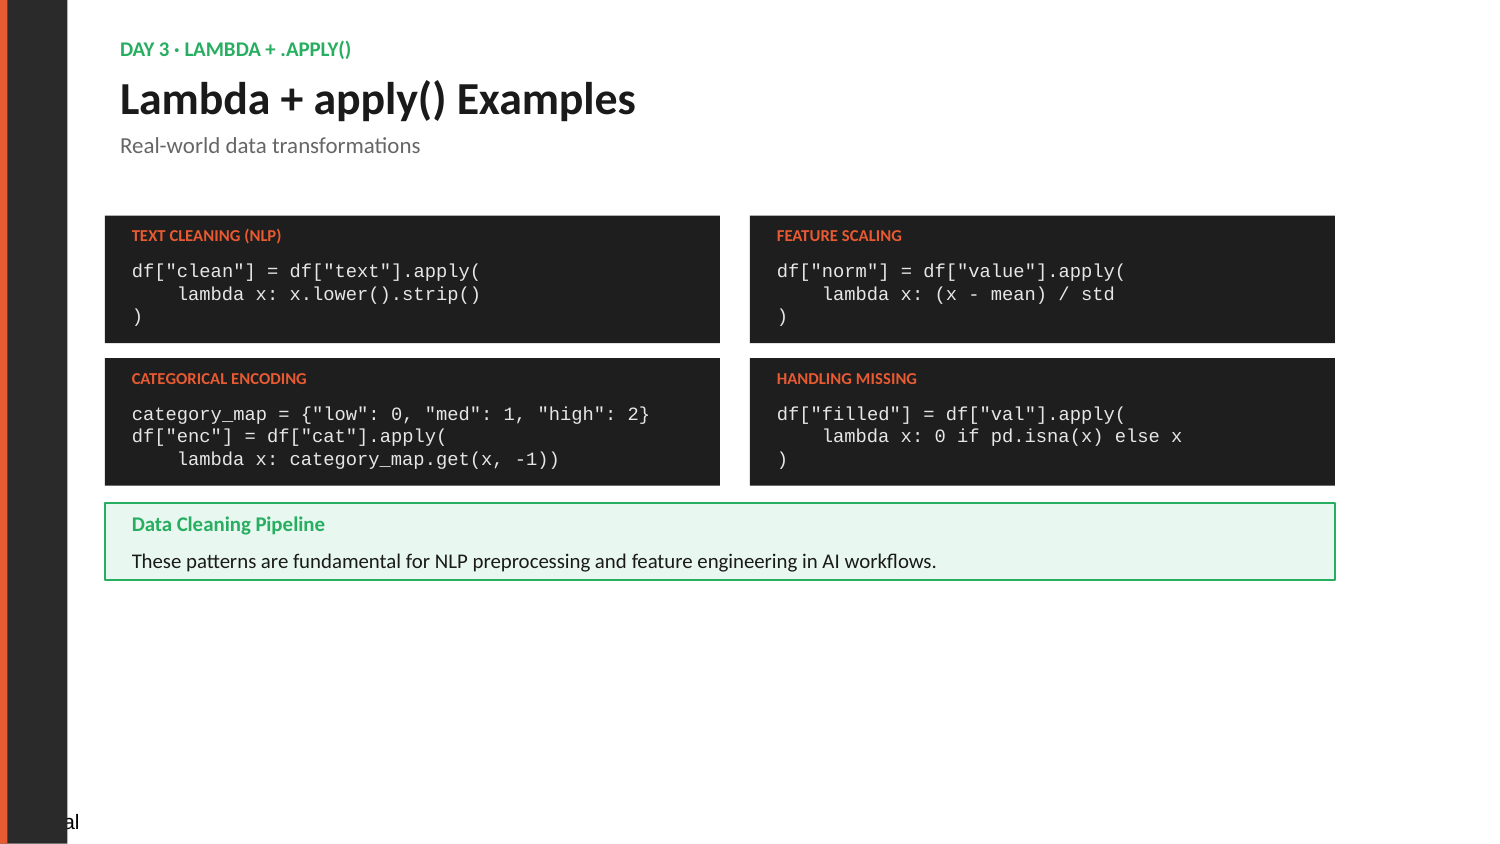

DAY 3 · LAMBDA + .APPLY()
Lambda + apply() Examples
Real-world data transformations

TEXT CLEANING (NLP)
FEATURE SCALING
df["clean"] = df["text"].apply(
    lambda x: x.lower().strip()
)
df["norm"] = df["value"].apply(
    lambda x: (x - mean) / std
)

CATEGORICAL ENCODING
HANDLING MISSING
category_map = {"low": 0, "med": 1, "high": 2}
df["enc"] = df["cat"].apply(
    lambda x: category_map.get(x, -1))
df["filled"] = df["val"].apply(
    lambda x: 0 if pd.isna(x) else x
)

Data Cleaning Pipeline
These patterns are fundamental for NLP preprocessing and feature engineering in AI workflows.